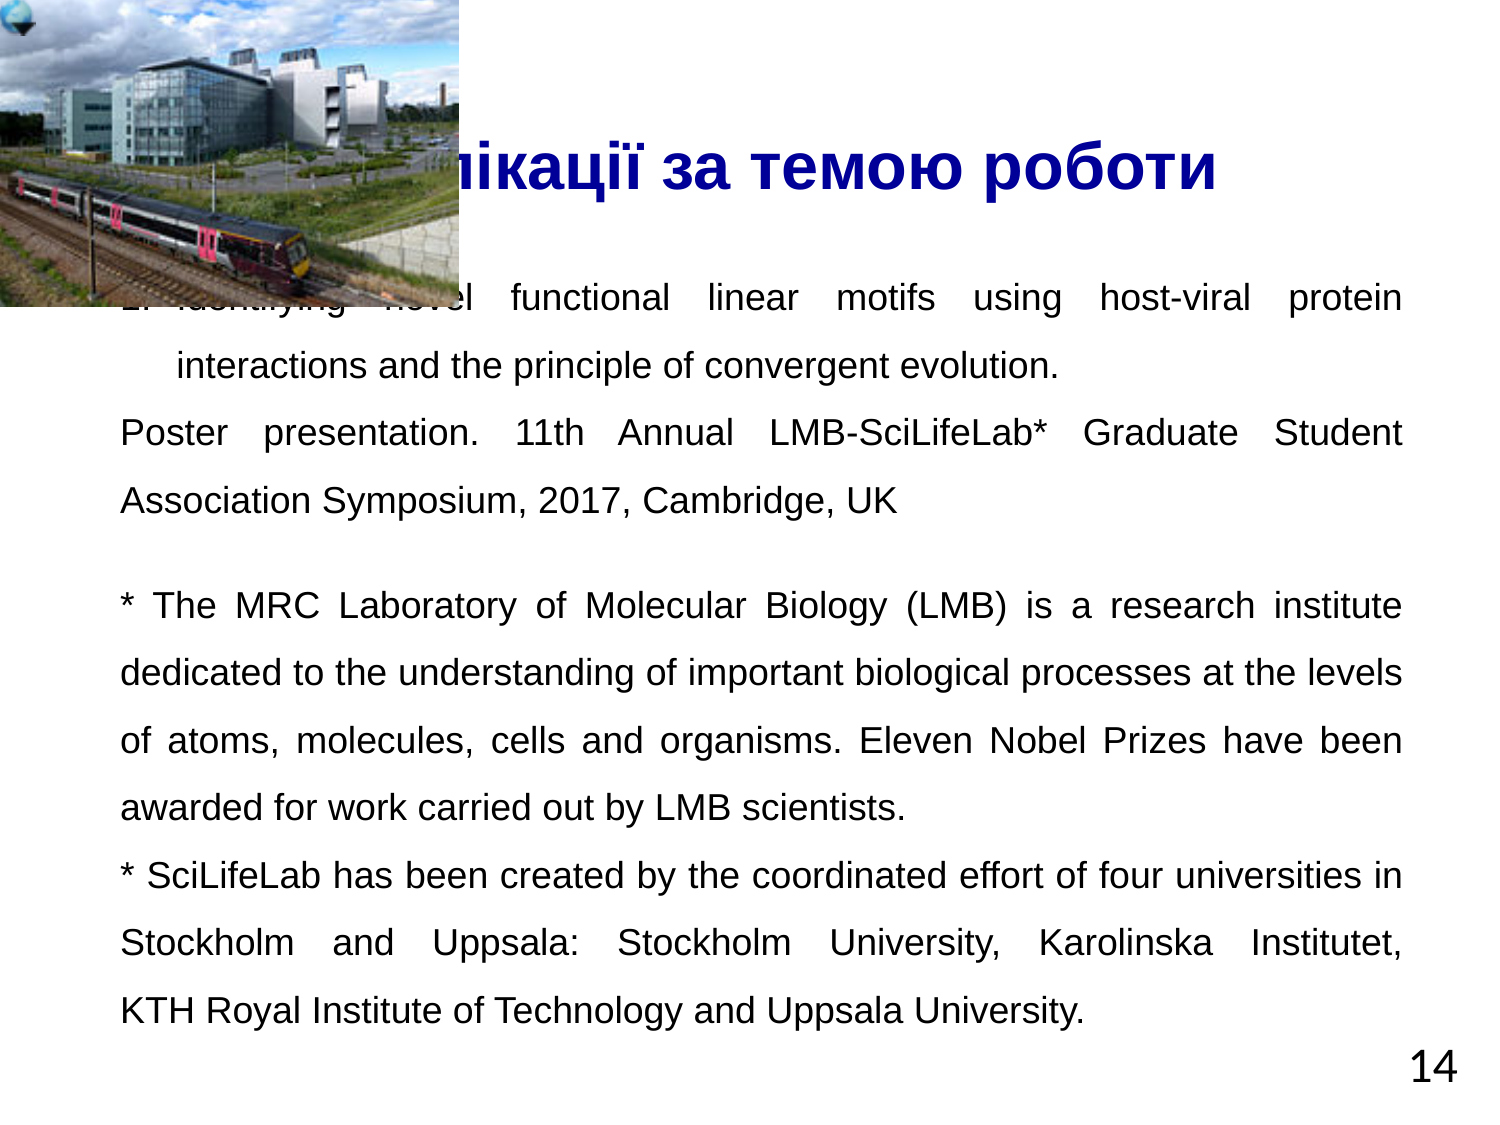

Публікації за темою роботи
Identifying novel functional linear motifs using host-viral protein interactions and the principle of convergent evolution.
Poster presentation. 11th Annual LMB-SciLifeLab* Graduate Student Association Symposium, 2017, Cambridge, UK

* The MRC Laboratory of Molecular Biology (LMB) is a research institute dedicated to the understanding of important biological processes at the levels of atoms, molecules, cells and organisms. Eleven Nobel Prizes have been awarded for work carried out by LMB scientists.
* SciLifeLab has been created by the coordinated effort of four universities in Stockholm and Uppsala: Stockholm University, Karolinska Institutet, KTH Royal Institute of Technology and Uppsala University.
14